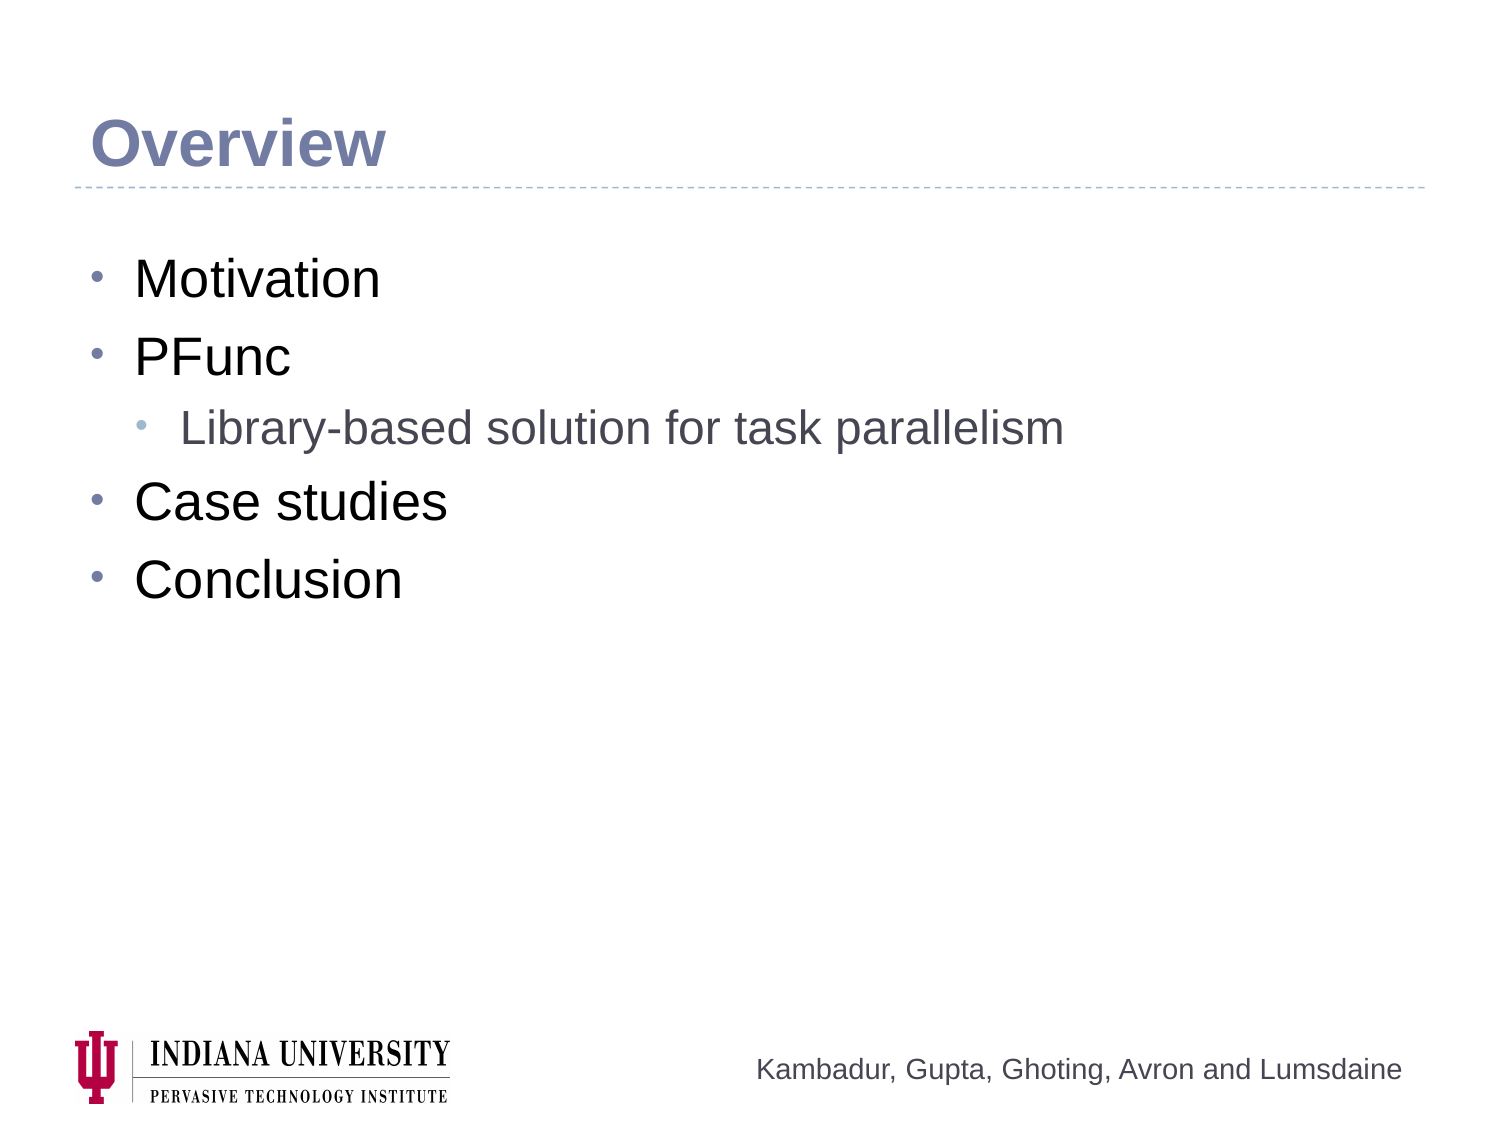

# Overview
Motivation
PFunc
Library-based solution for task parallelism
Case studies
Conclusion
Kambadur, Gupta, Ghoting, Avron and Lumsdaine